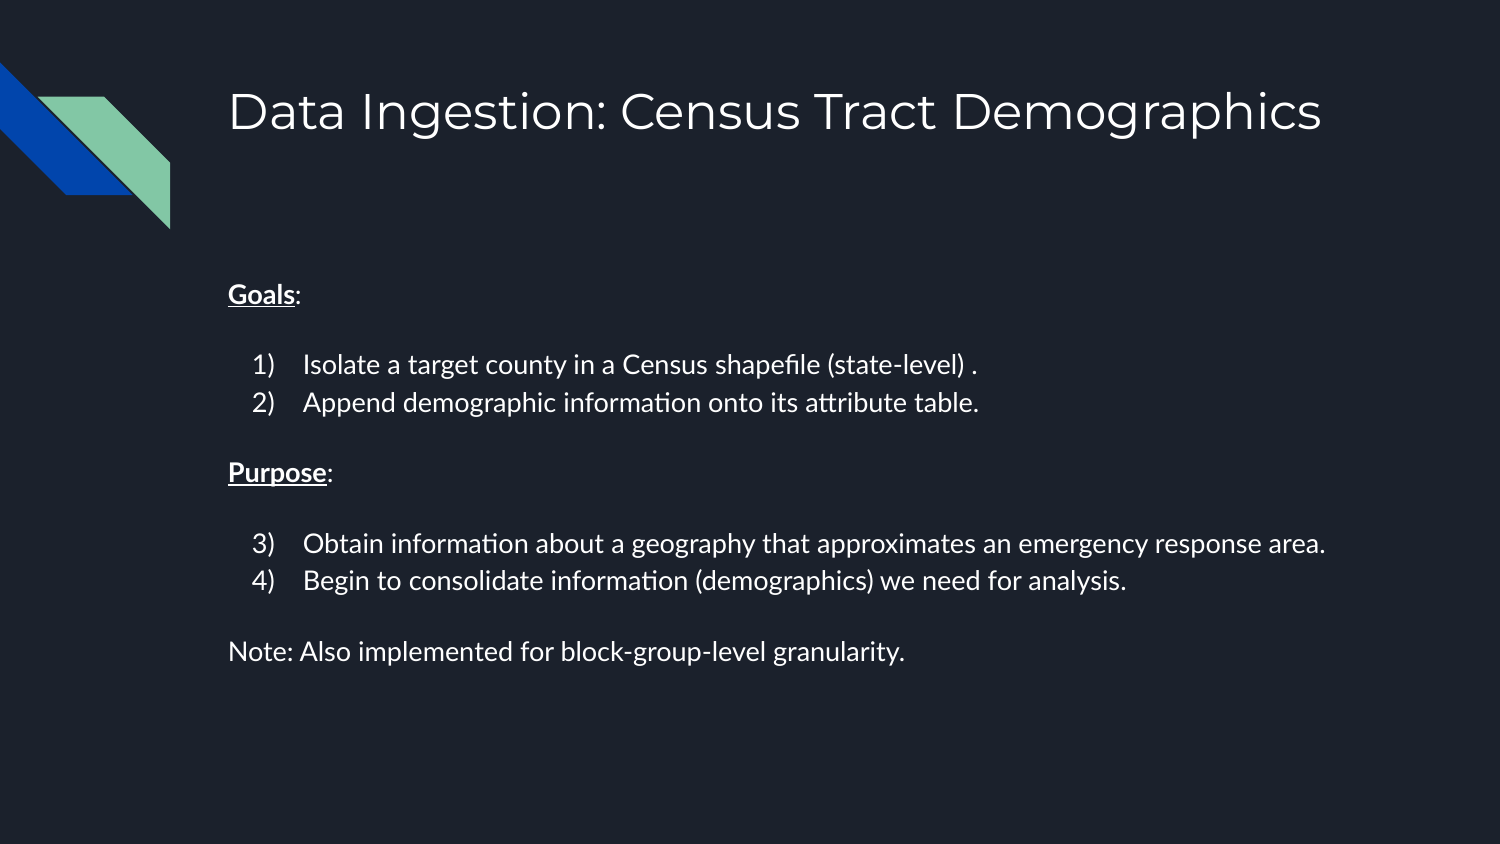

# Data Ingestion: Census Tract Demographics
Goals:
Isolate a target county in a Census shapefile (state-level) .
Append demographic information onto its attribute table.
Purpose:
Obtain information about a geography that approximates an emergency response area.
Begin to consolidate information (demographics) we need for analysis.
Note: Also implemented for block-group-level granularity.